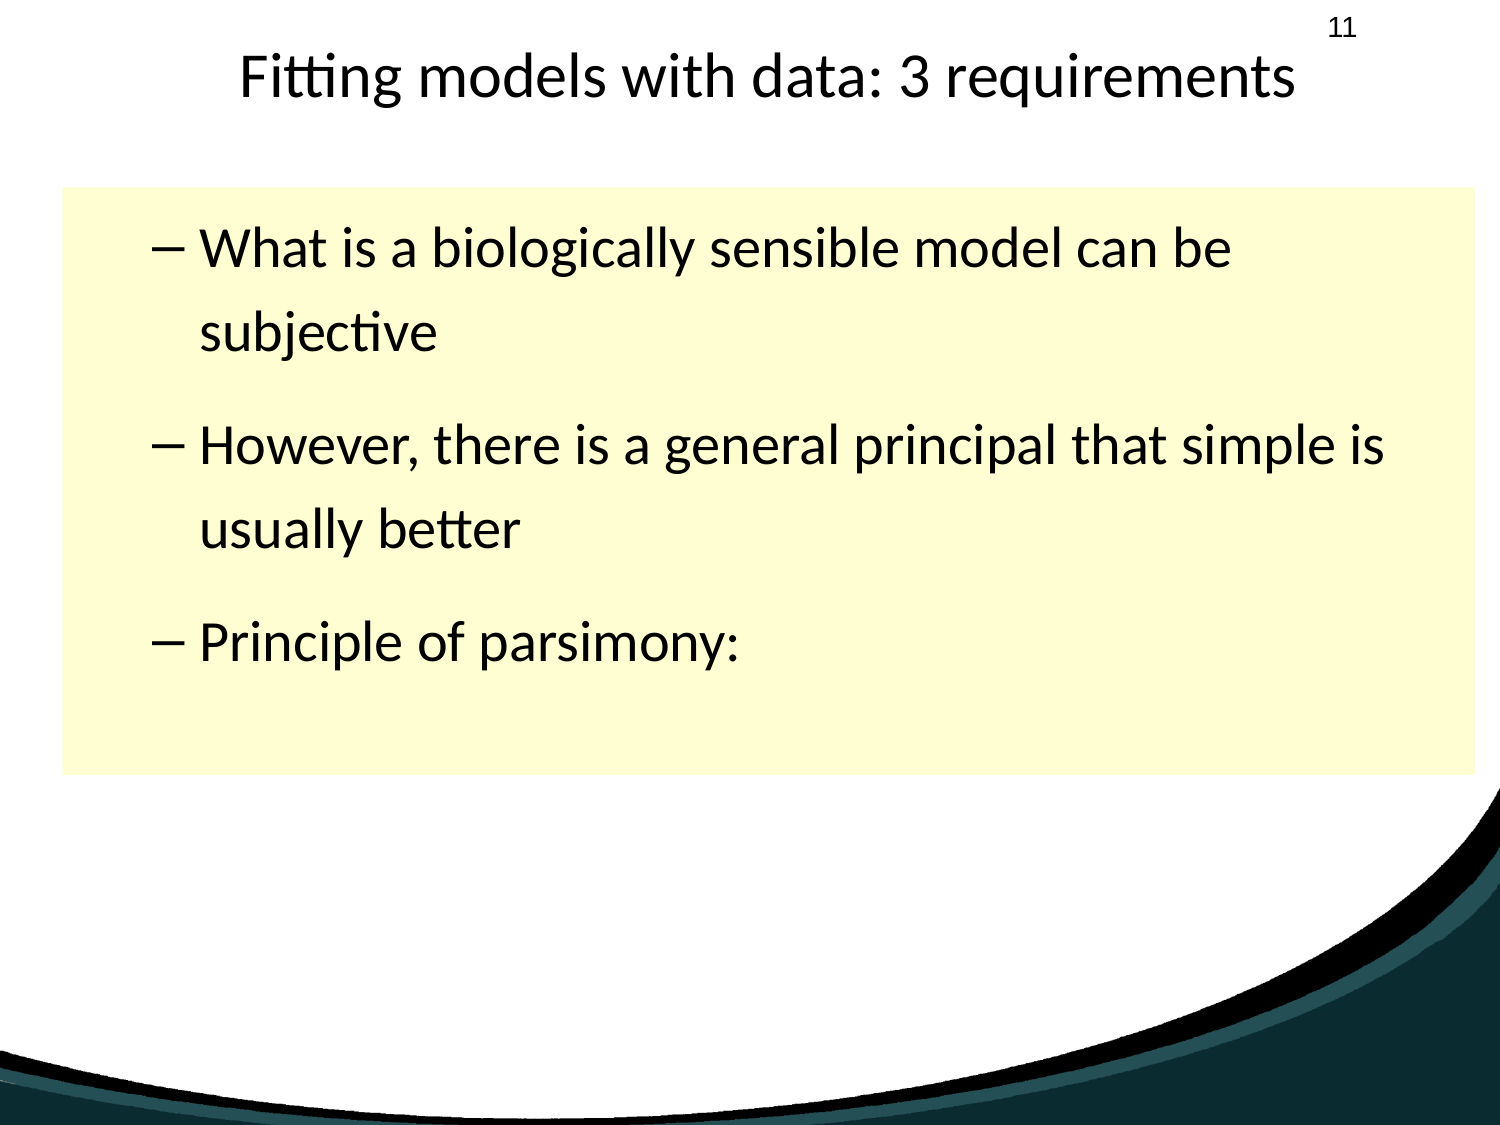

# Fitting models with data: 3 requirements
What is a biologically sensible model can be subjective
However, there is a general principal that simple is usually better
Principle of parsimony: